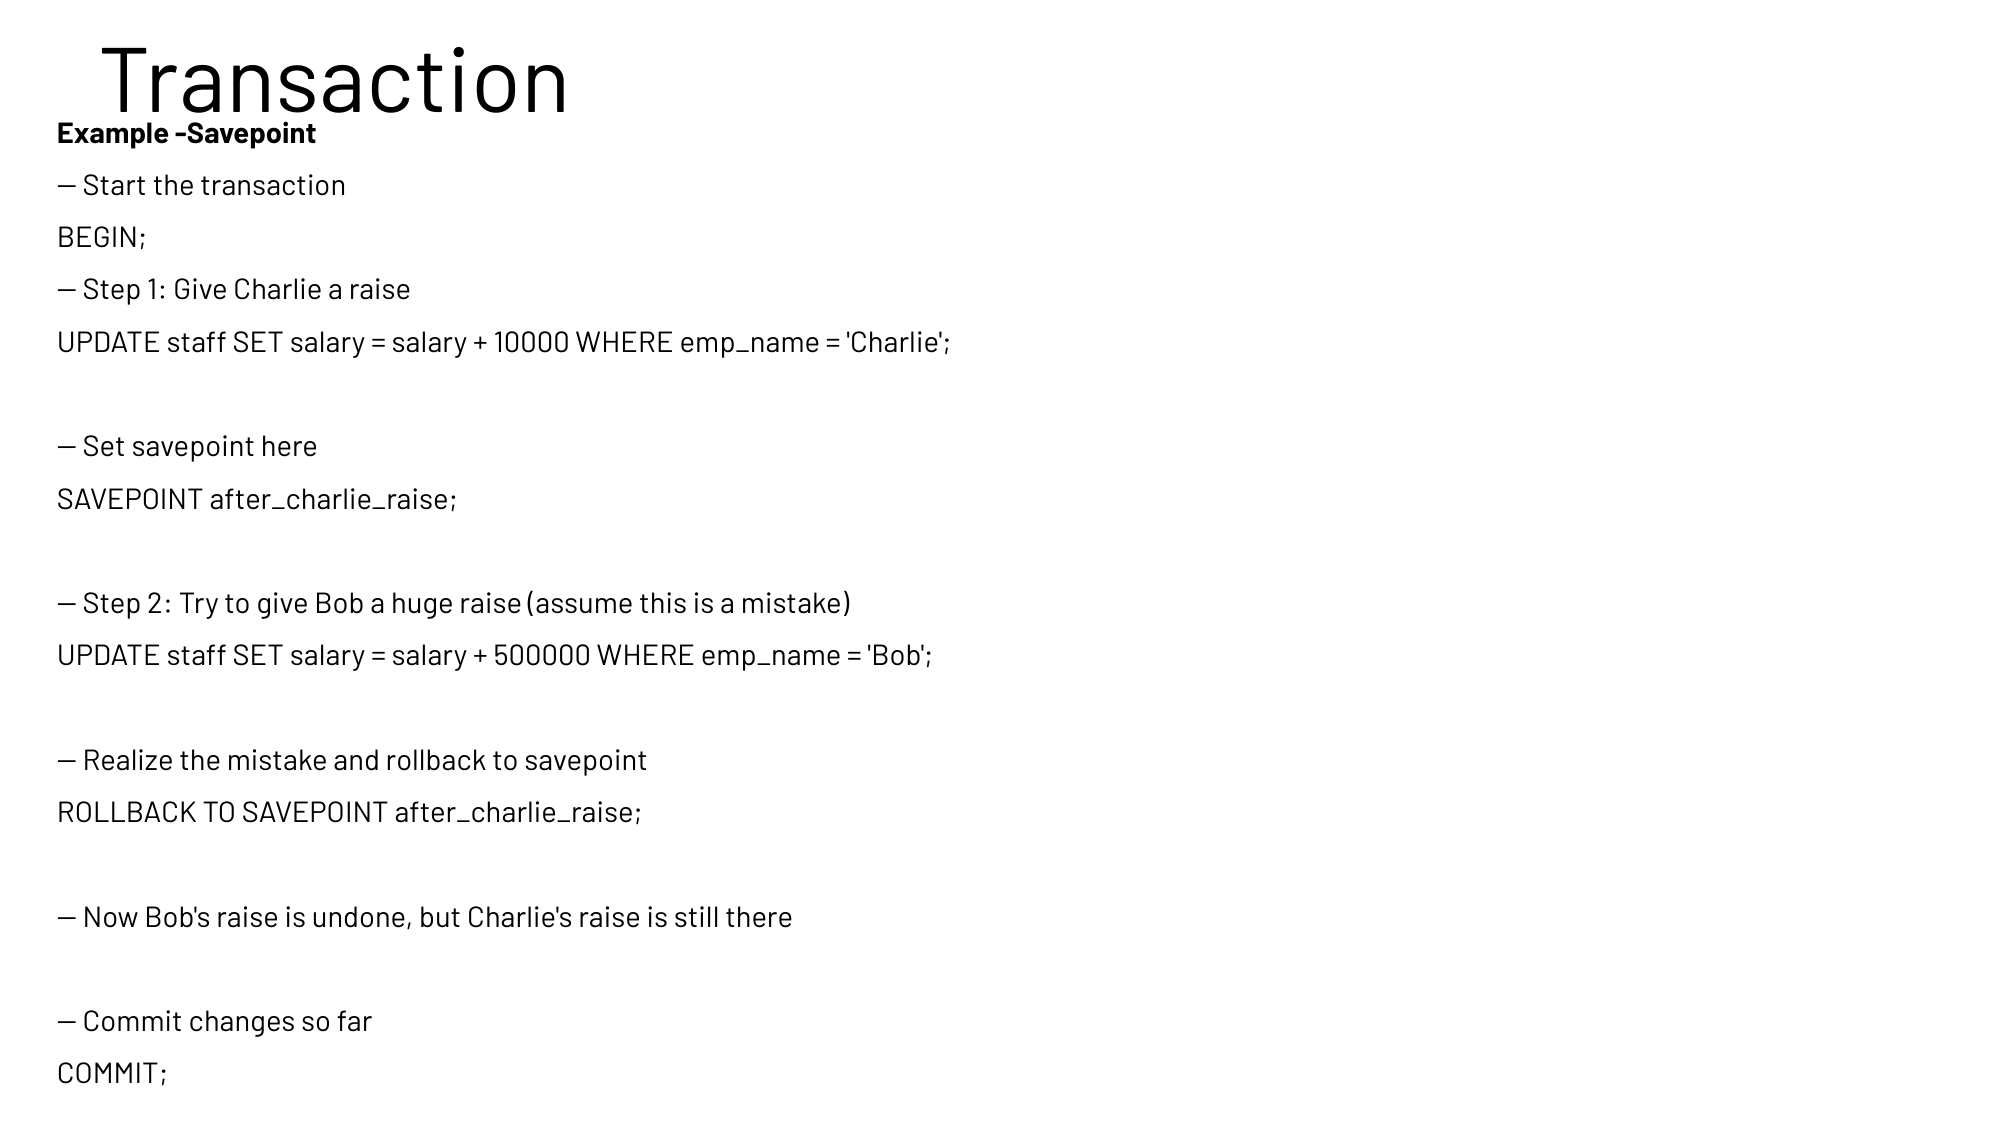

# Transaction
Example -Savepoint
-- Start the transaction
BEGIN;
-- Step 1: Give Charlie a raise
UPDATE staff SET salary = salary + 10000 WHERE emp_name = 'Charlie';

-- Set savepoint here
SAVEPOINT after_charlie_raise;

-- Step 2: Try to give Bob a huge raise (assume this is a mistake)
UPDATE staff SET salary = salary + 500000 WHERE emp_name = 'Bob';

-- Realize the mistake and rollback to savepoint
ROLLBACK TO SAVEPOINT after_charlie_raise;

-- Now Bob's raise is undone, but Charlie's raise is still there

-- Commit changes so far
COMMIT;